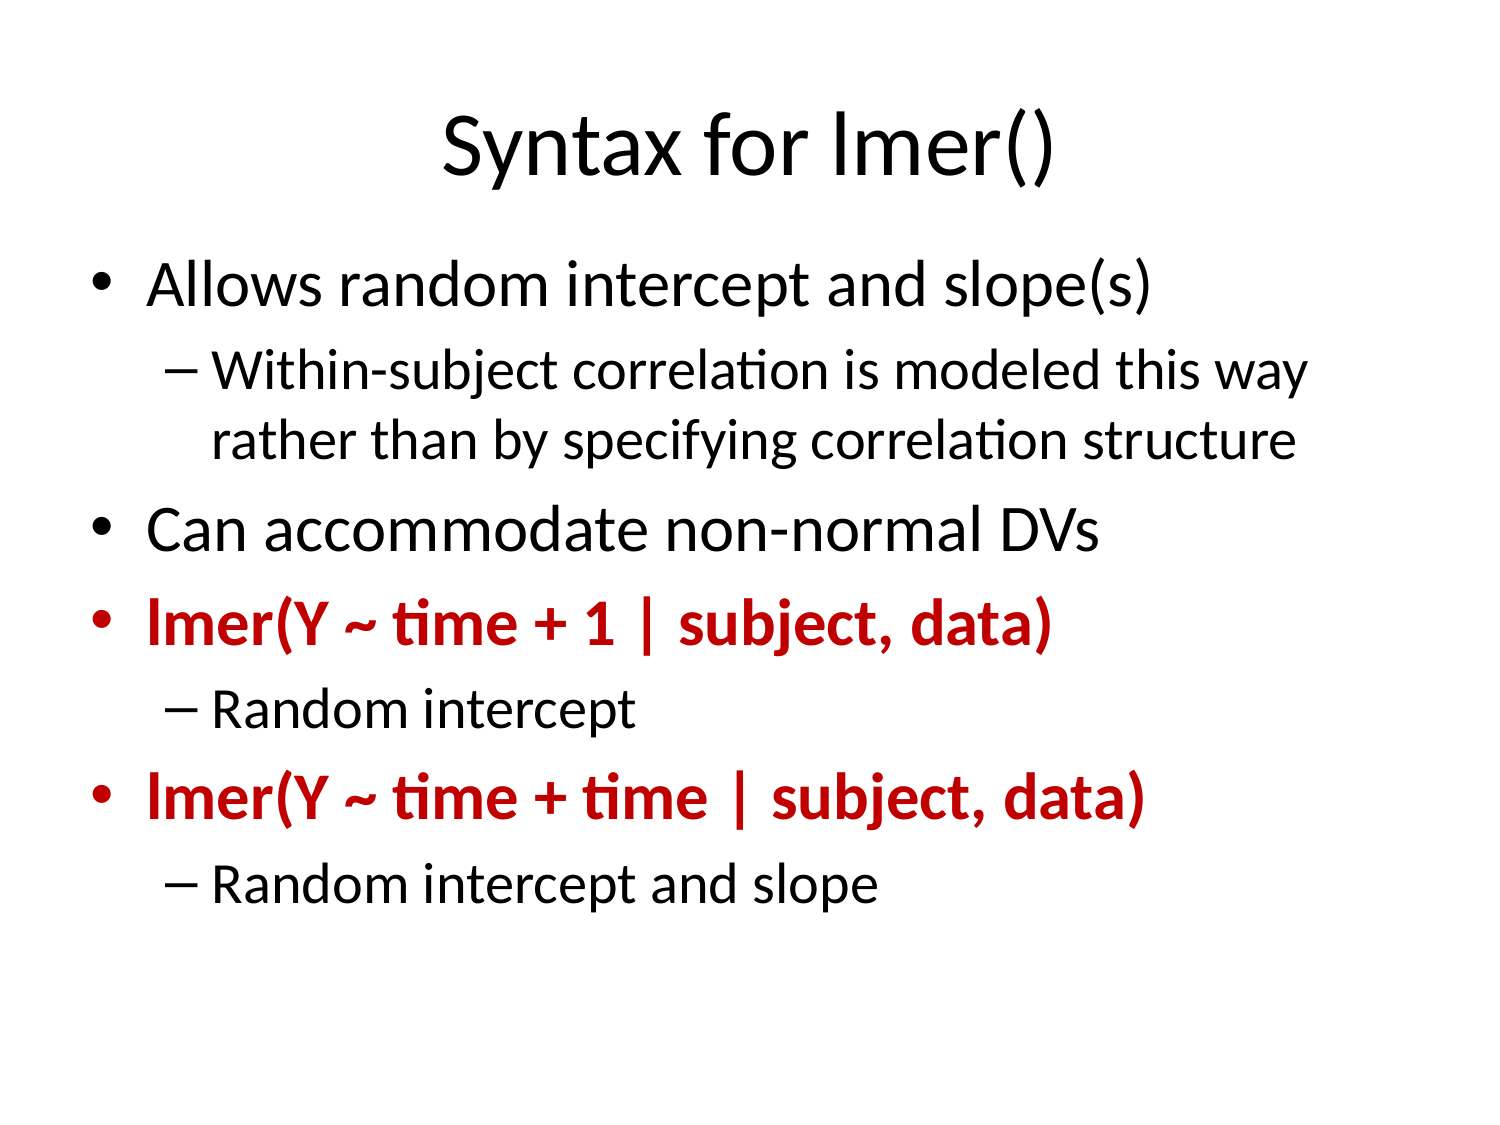

# Syntax for lmer()
Allows random intercept and slope(s)
Within-subject correlation is modeled this way rather than by specifying correlation structure
Can accommodate non-normal DVs
lmer(Y ~ time + 1 | subject, data)
Random intercept
lmer(Y ~ time + time | subject, data)
Random intercept and slope